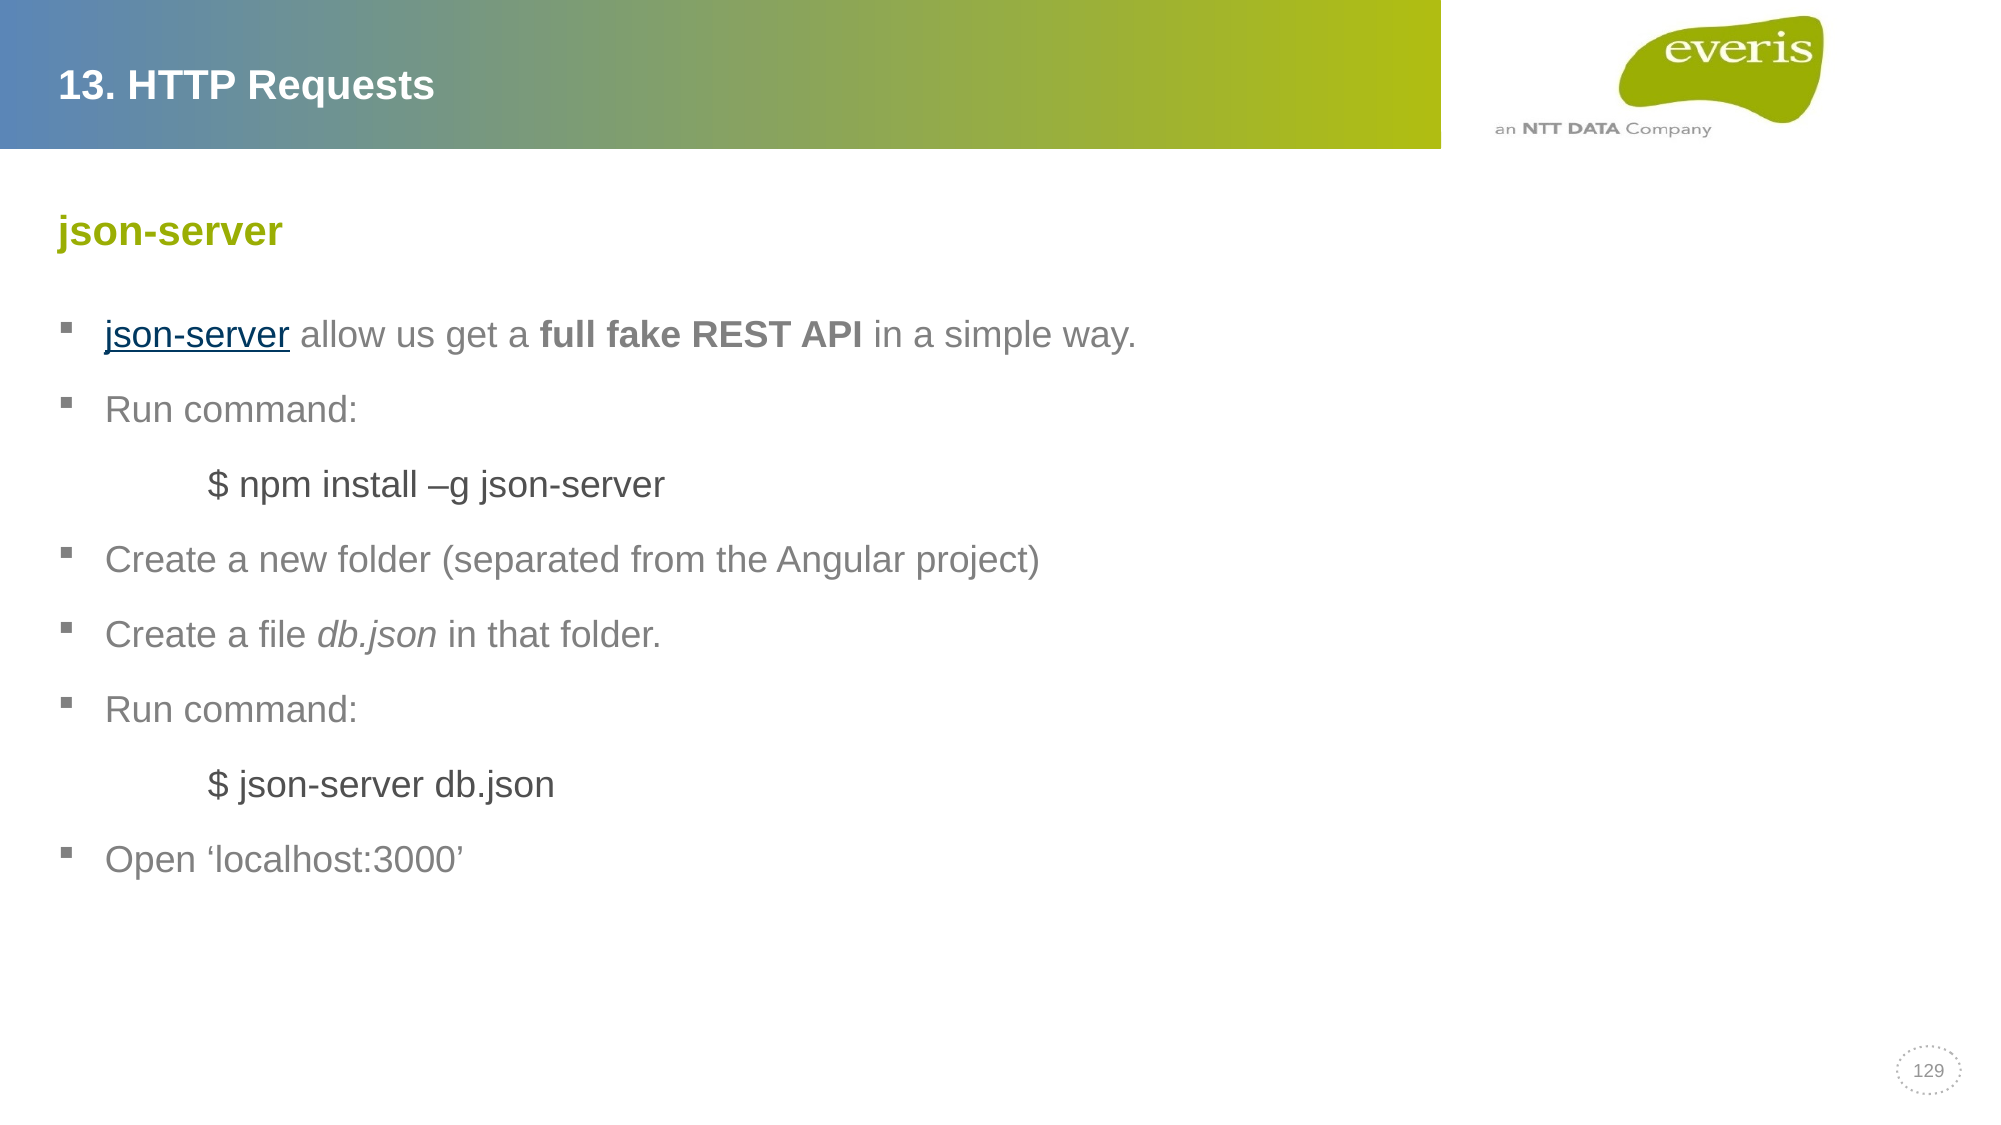

# 13. HTTP Requests
json-server
json-server allow us get a full fake REST API in a simple way.
Run command:
	$ npm install –g json-server
Create a new folder (separated from the Angular project)
Create a file db.json in that folder.
Run command:
	$ json-server db.json
Open ‘localhost:3000’